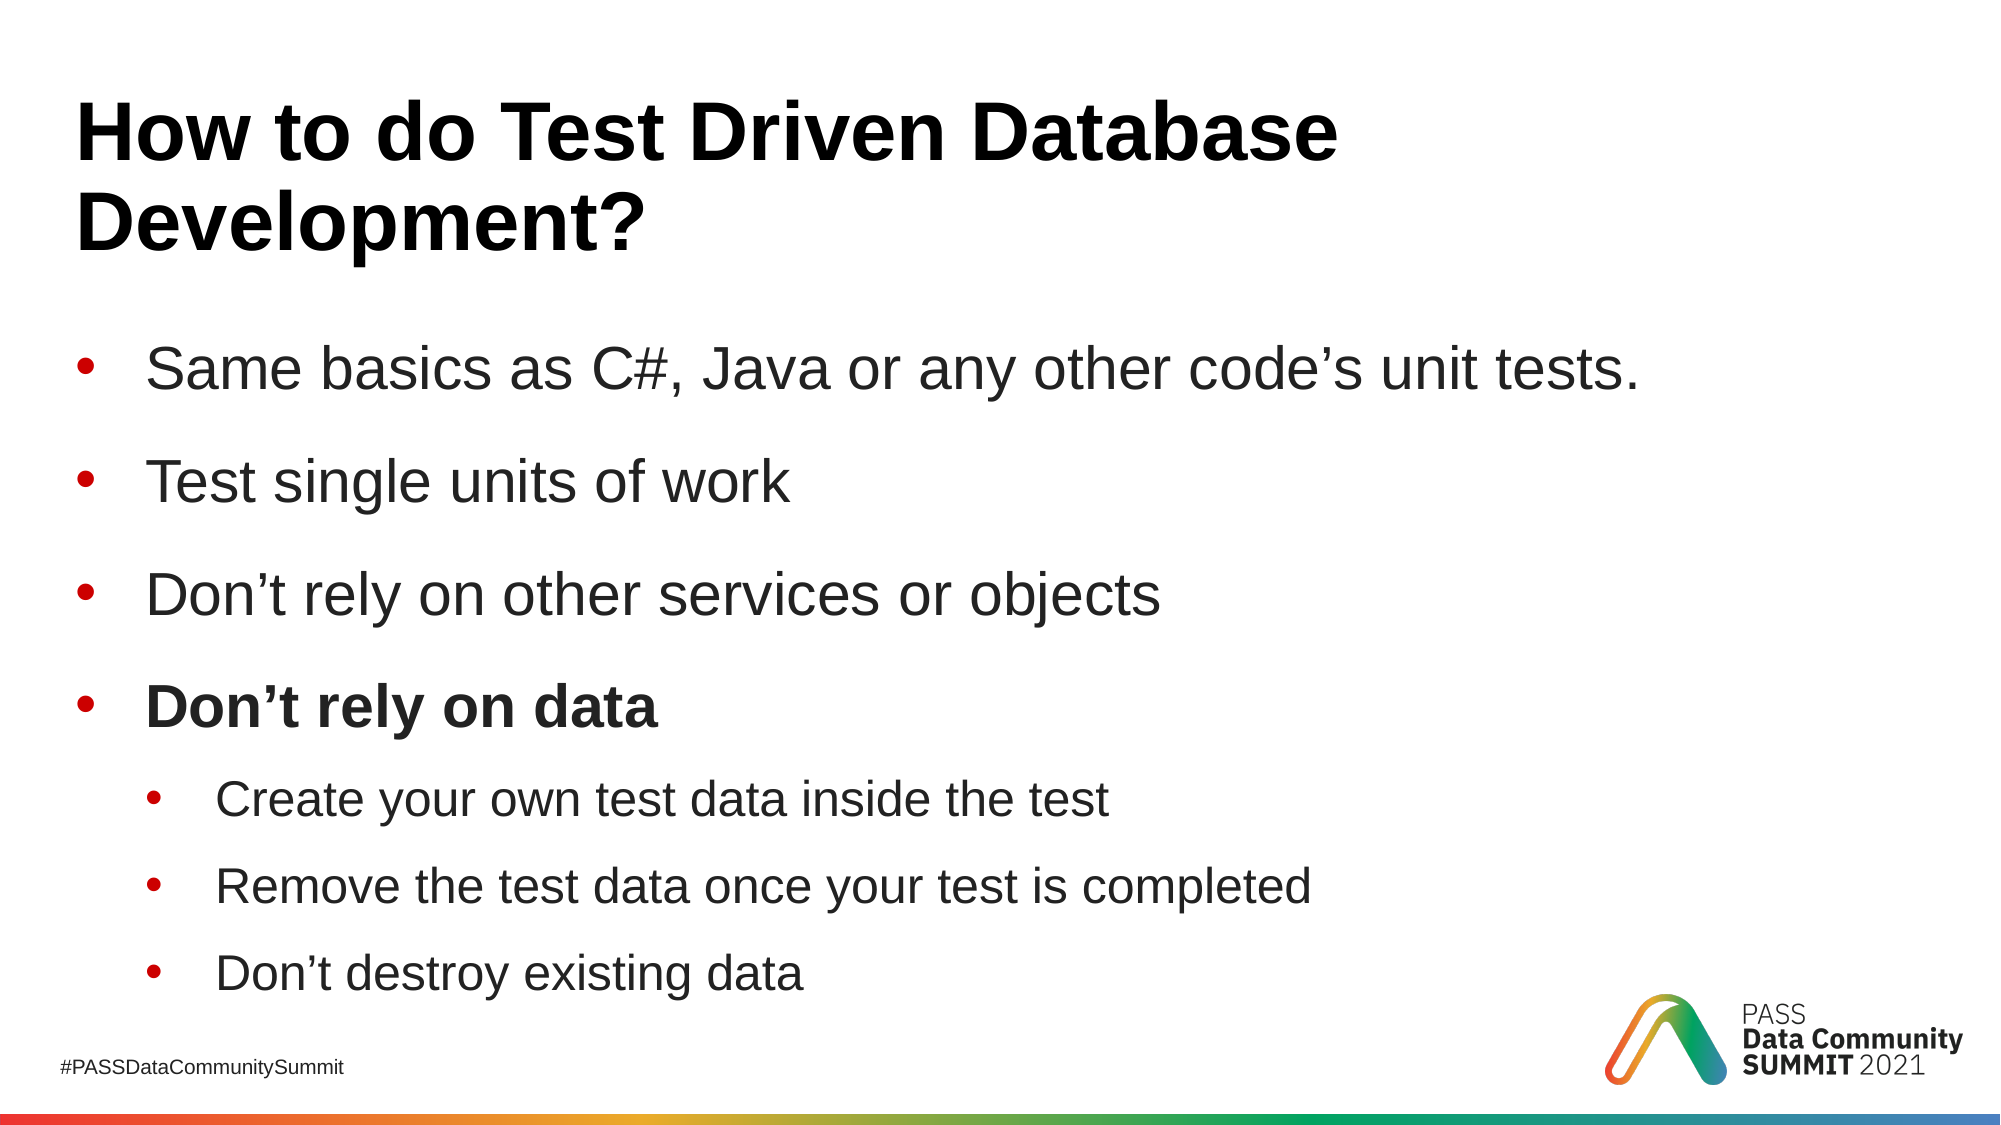

# How to do Test Driven Database Development?
Same basics as C#, Java or any other code’s unit tests.
Test single units of work
Don’t rely on other services or objects
Don’t rely on data
Create your own test data inside the test
Remove the test data once your test is completed
Don’t destroy existing data